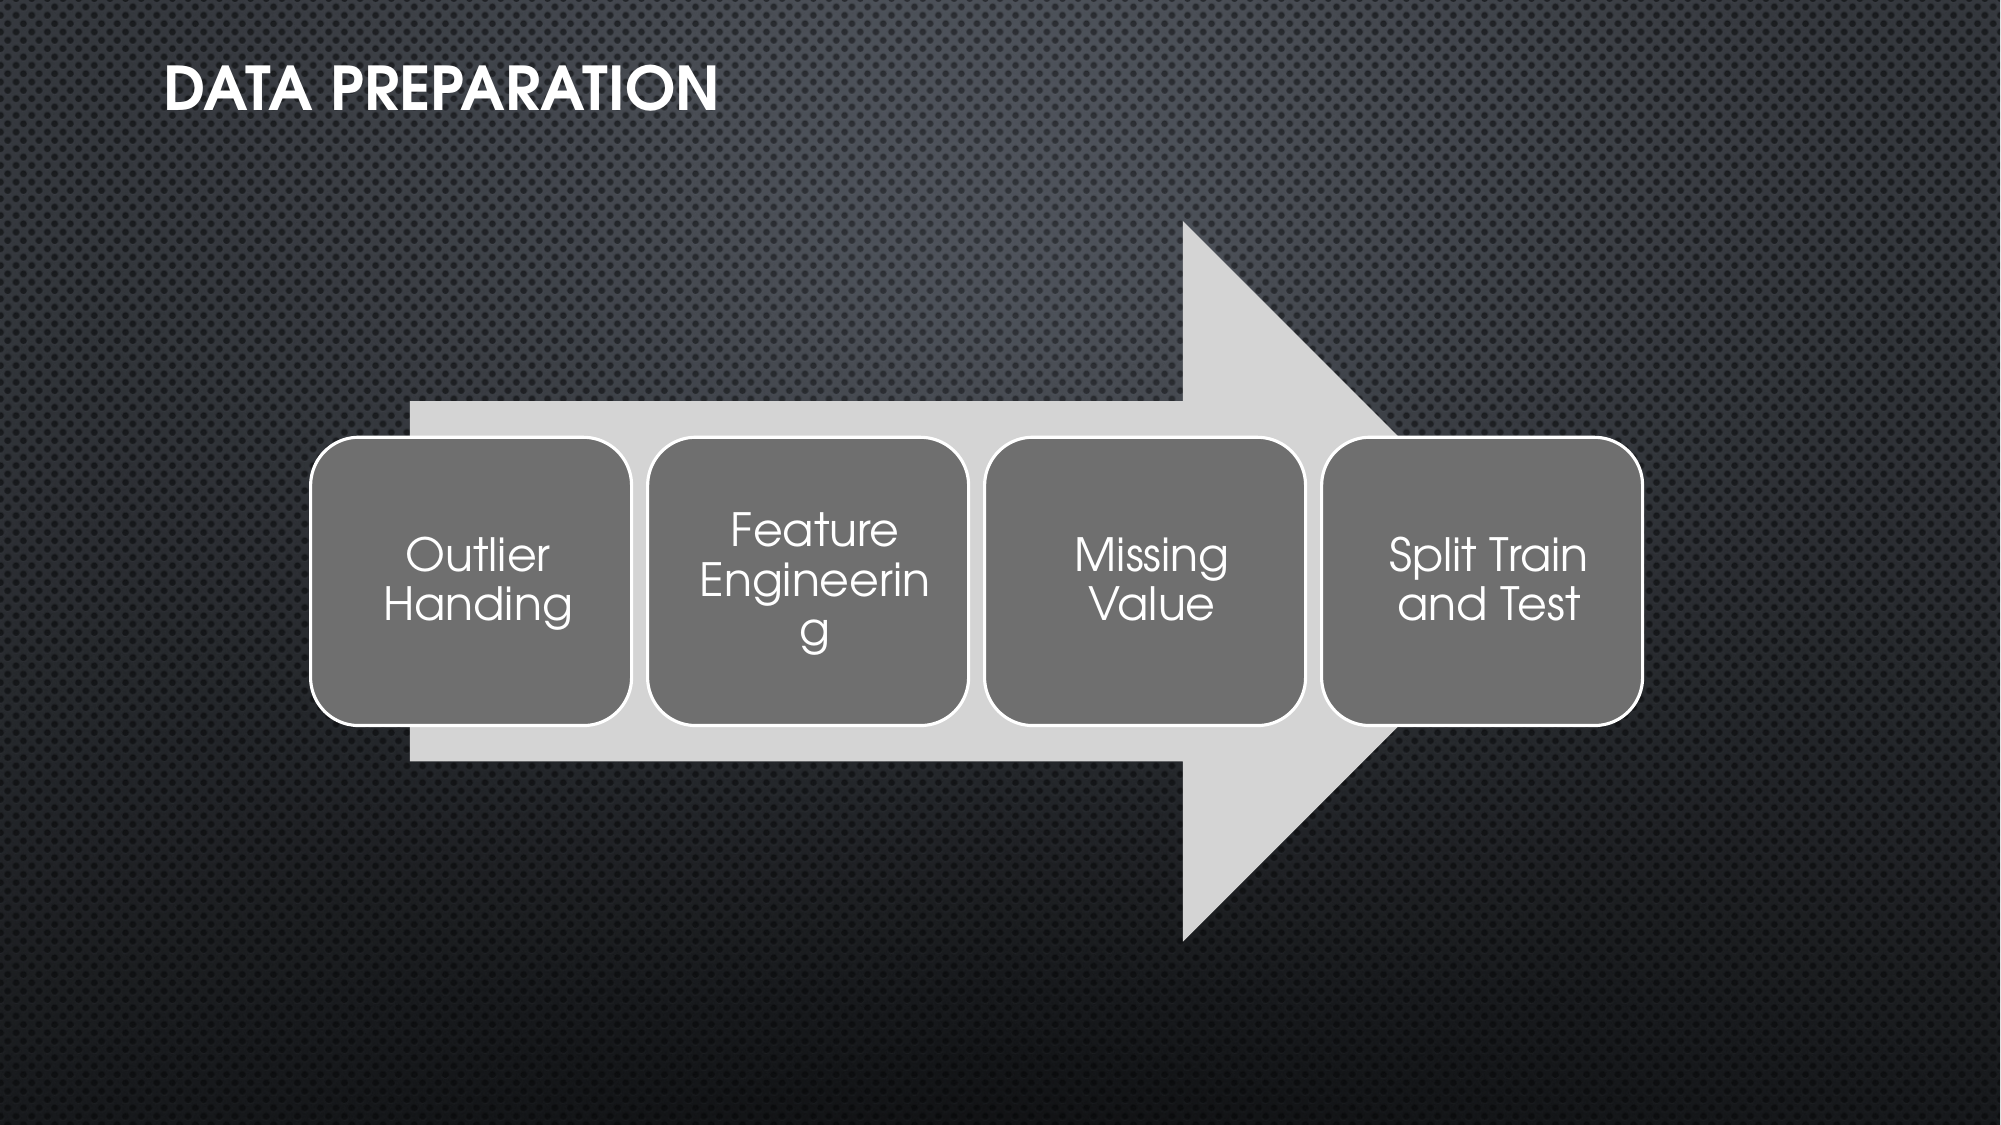

# Data Preparation
Outlier Handing
Feature Engineering
Missing Value
Split Train and Test